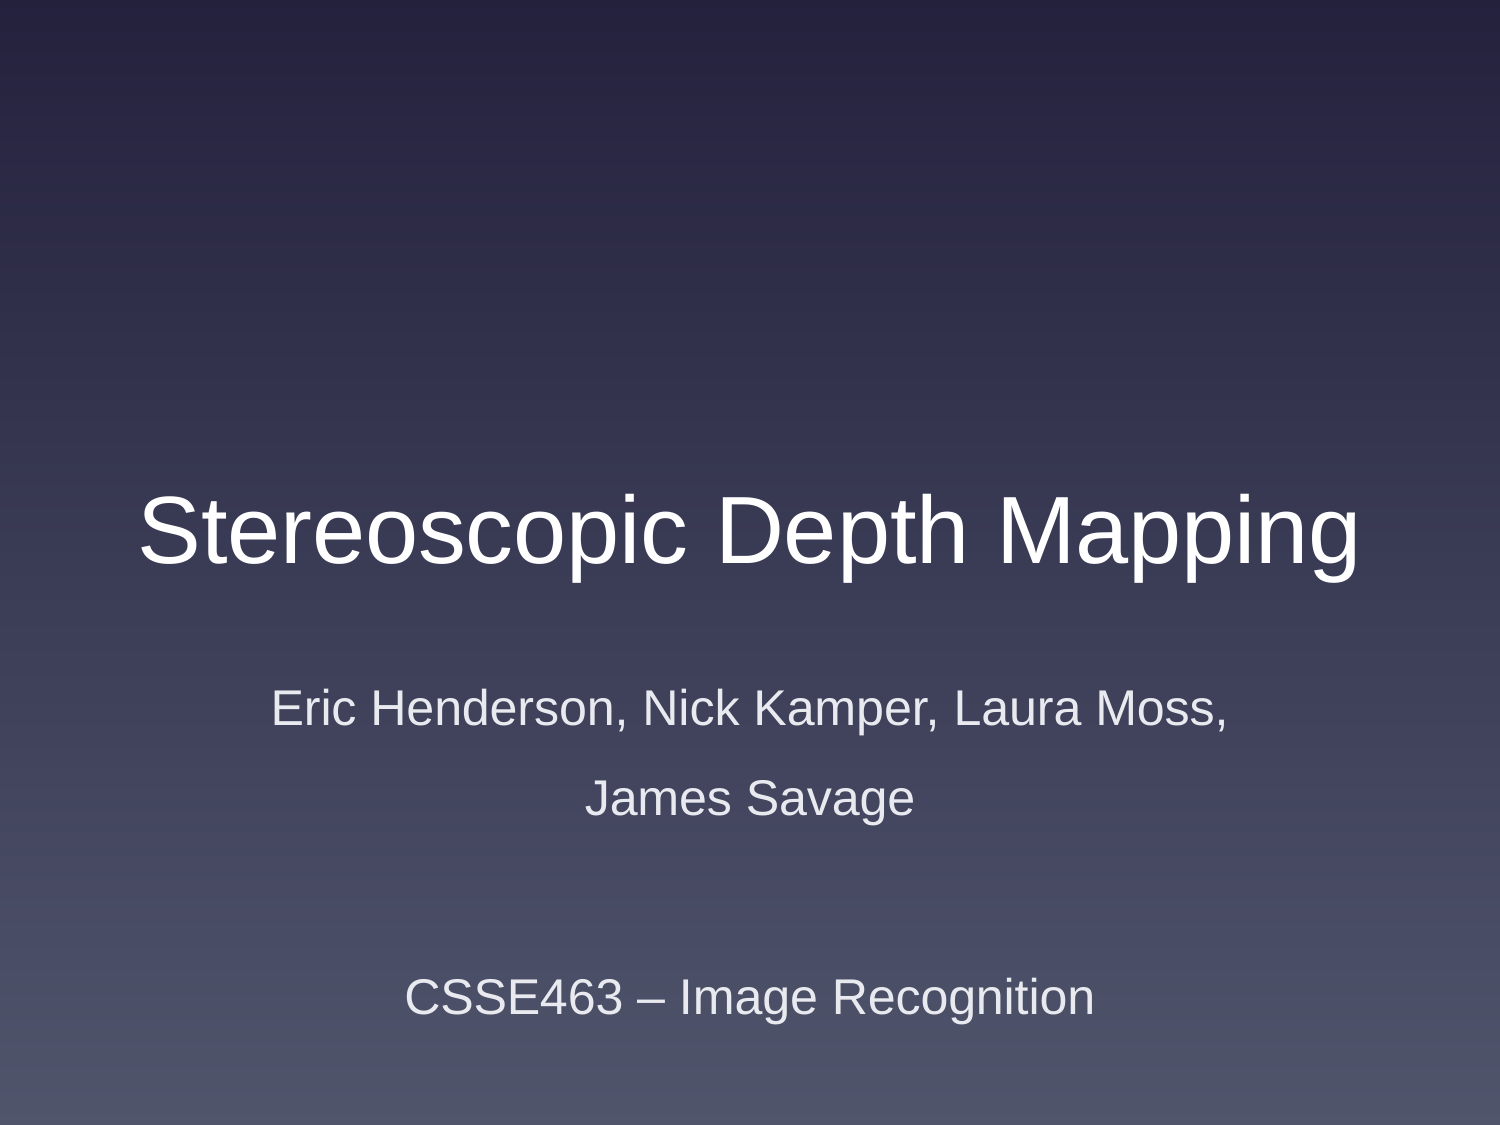

# Stereoscopic Depth Mapping
Eric Henderson, Nick Kamper, Laura Moss, James Savage

CSSE463 – Image Recognition